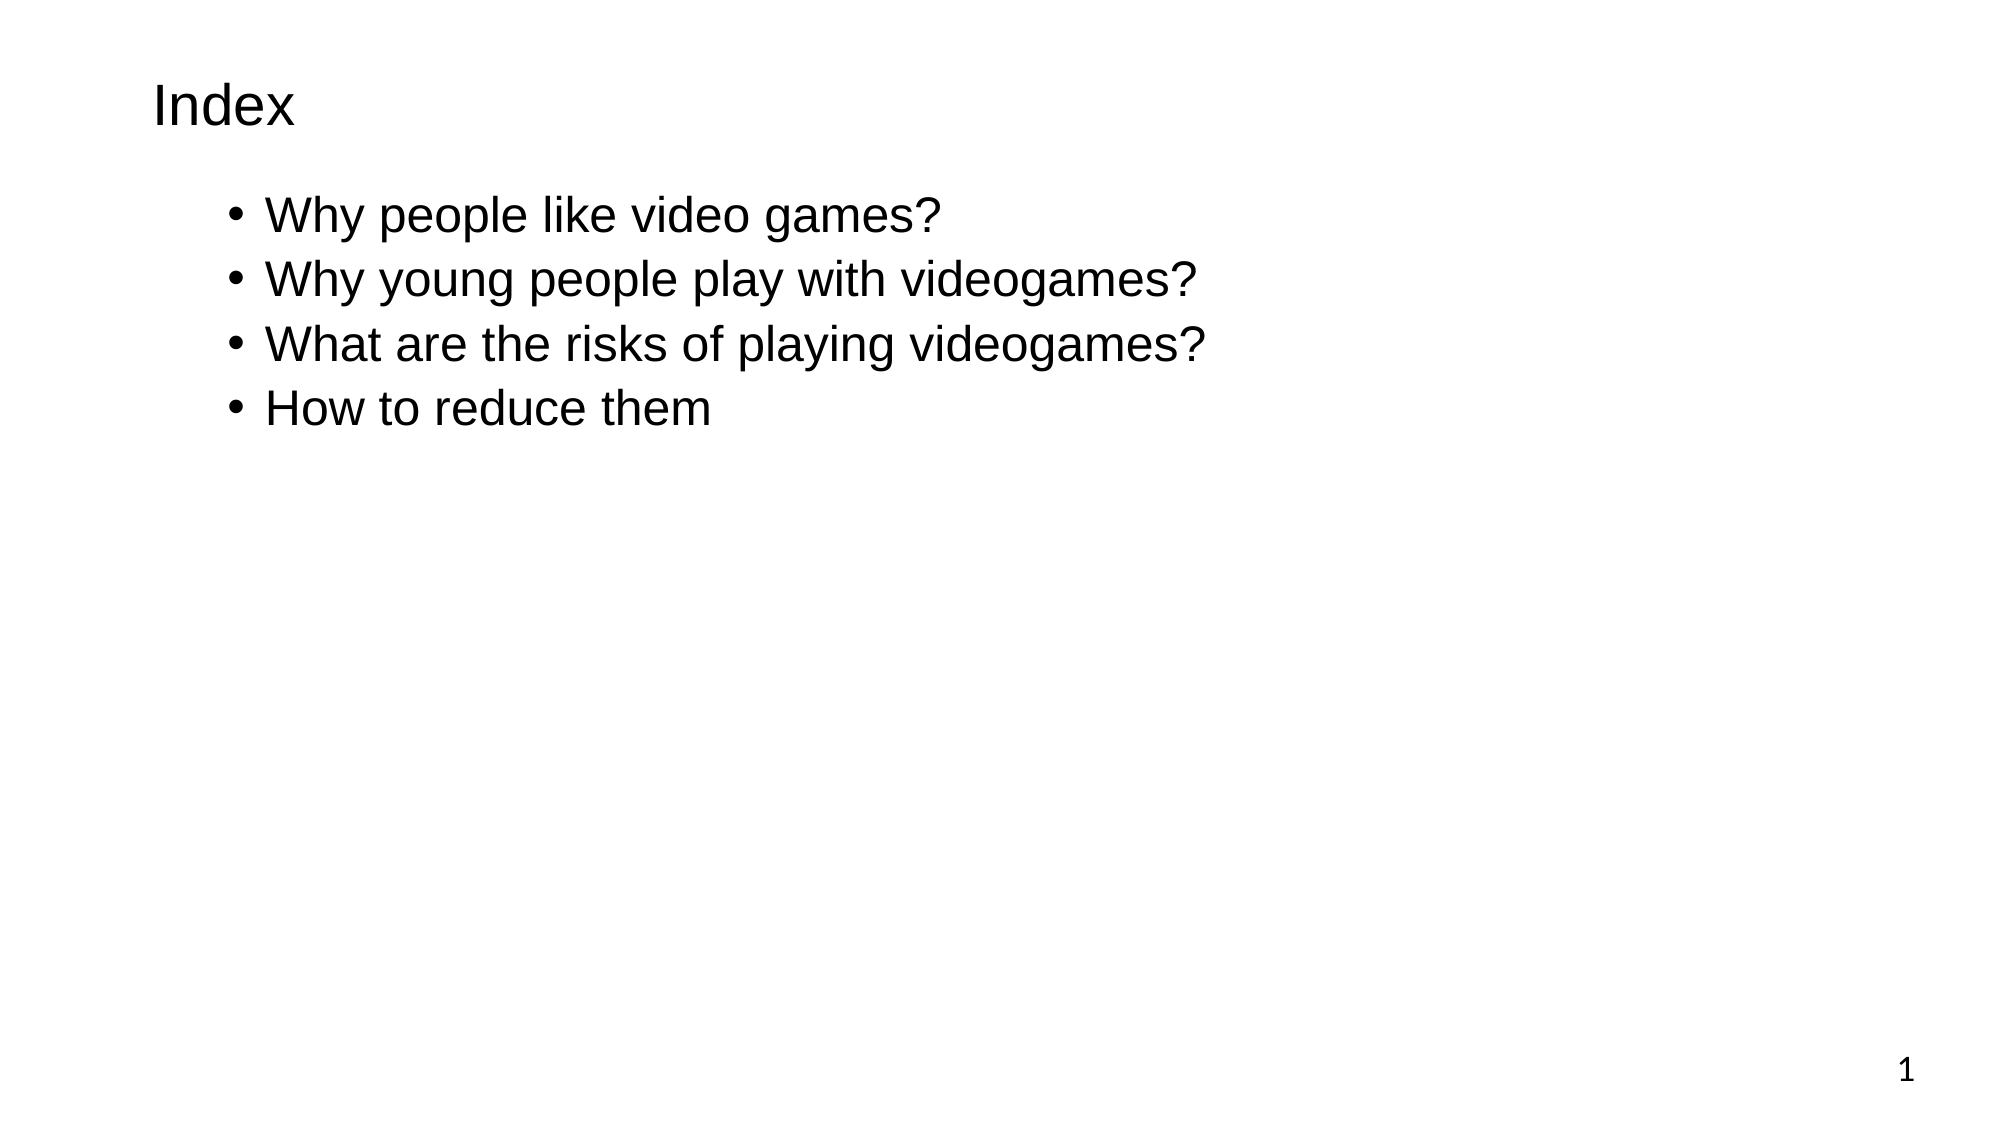

# Index
Why people like video games?
Why young people play with videogames?
What are the risks of playing videogames?
How to reduce them
1